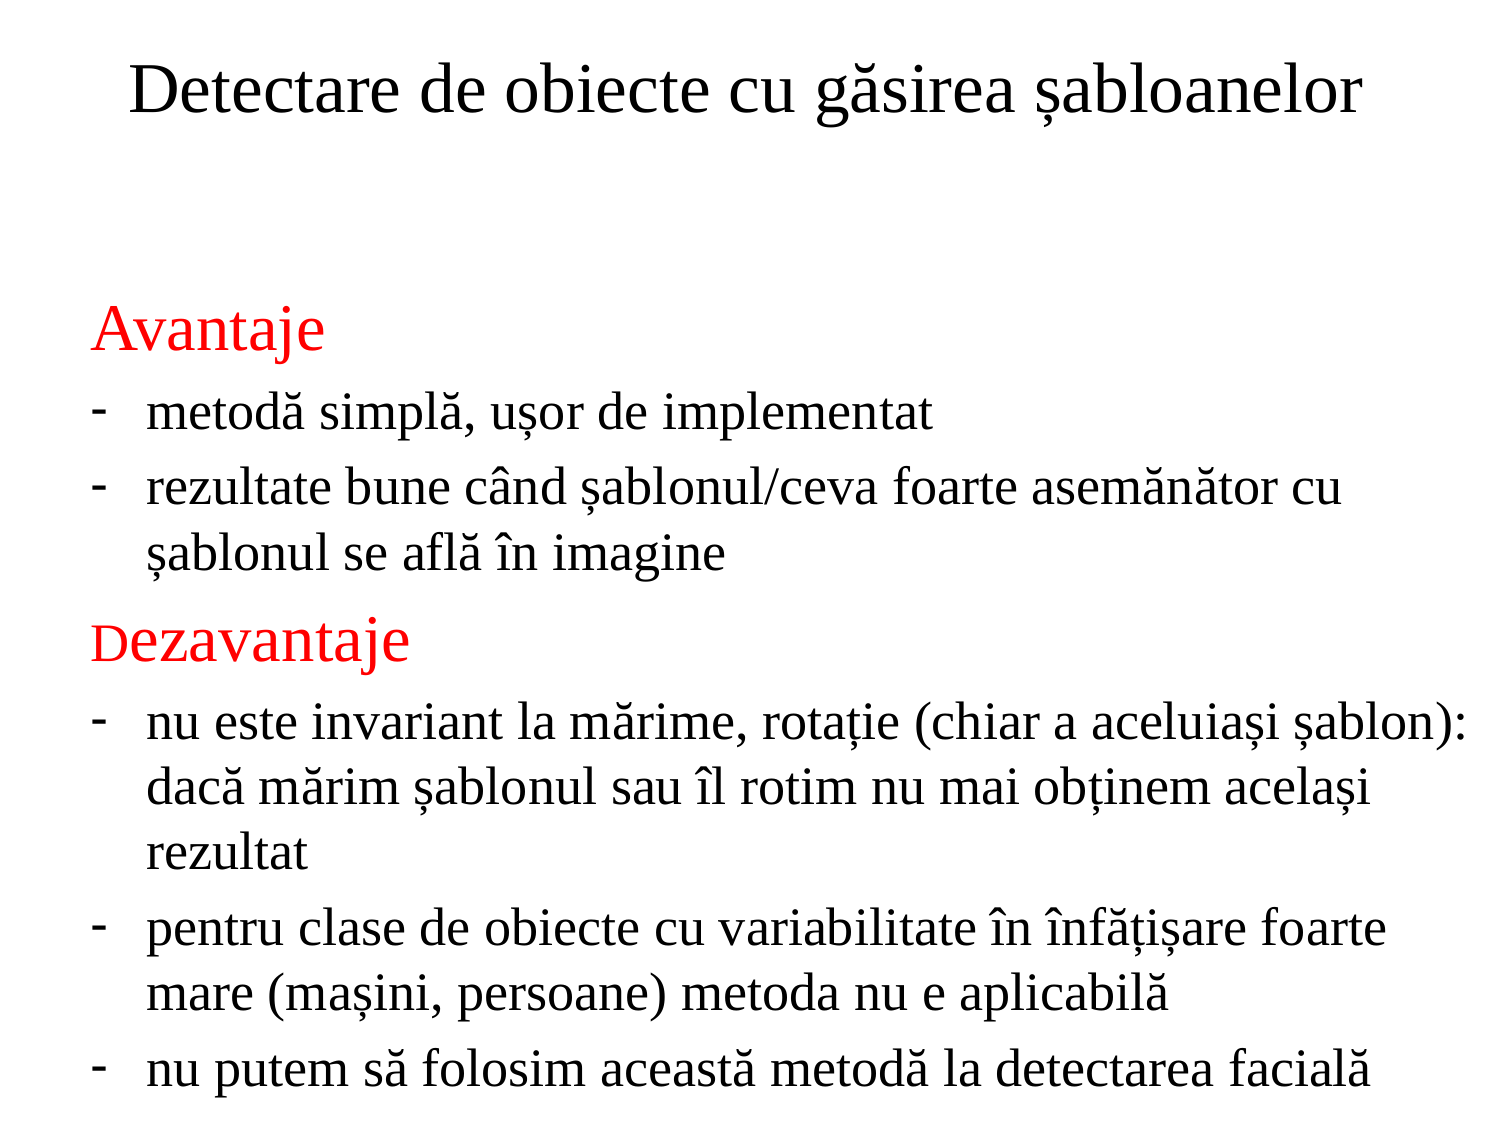

Detectare de obiecte cu găsirea șabloanelor
Avantaje
metodă simplă, ușor de implementat
rezultate bune când șablonul/ceva foarte asemănător cu șablonul se află în imagine
Dezavantaje
nu este invariant la mărime, rotație (chiar a aceluiași șablon): dacă mărim șablonul sau îl rotim nu mai obținem același rezultat
pentru clase de obiecte cu variabilitate în înfățișare foarte mare (mașini, persoane) metoda nu e aplicabilă
nu putem să folosim această metodă la detectarea facială